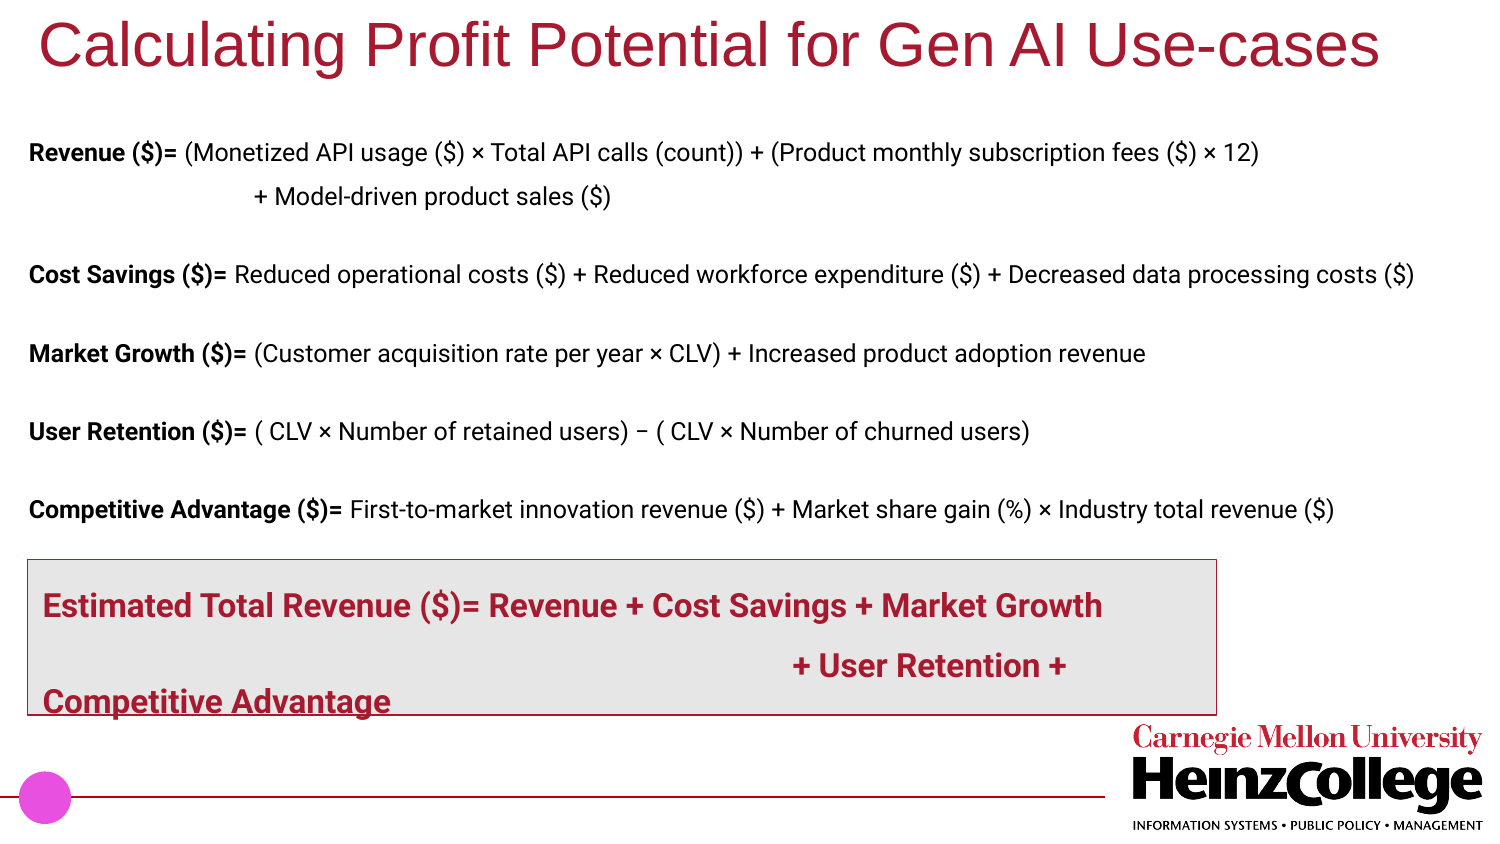

Calculating Profit Potential for Gen AI Use-cases
Revenue ($)= (Monetized API usage ($) × Total API calls (count)) + (Product monthly subscription fees ($) × 12)
+ Model-driven product sales ($)

Cost Savings ($)= Reduced operational costs ($) + Reduced workforce expenditure ($) + Decreased data processing costs ($)

Market Growth ($)= (Customer acquisition rate per year × CLV) + Increased product adoption revenue

User Retention ($)= ( CLV × Number of retained users) − ( CLV × Number of churned users)

Competitive Advantage ($)= First-to-market innovation revenue ($) + Market share gain (%) × Industry total revenue ($)

Estimated Total Revenue ($)= Revenue + Cost Savings + Market Growth
					+ User Retention + Competitive Advantage